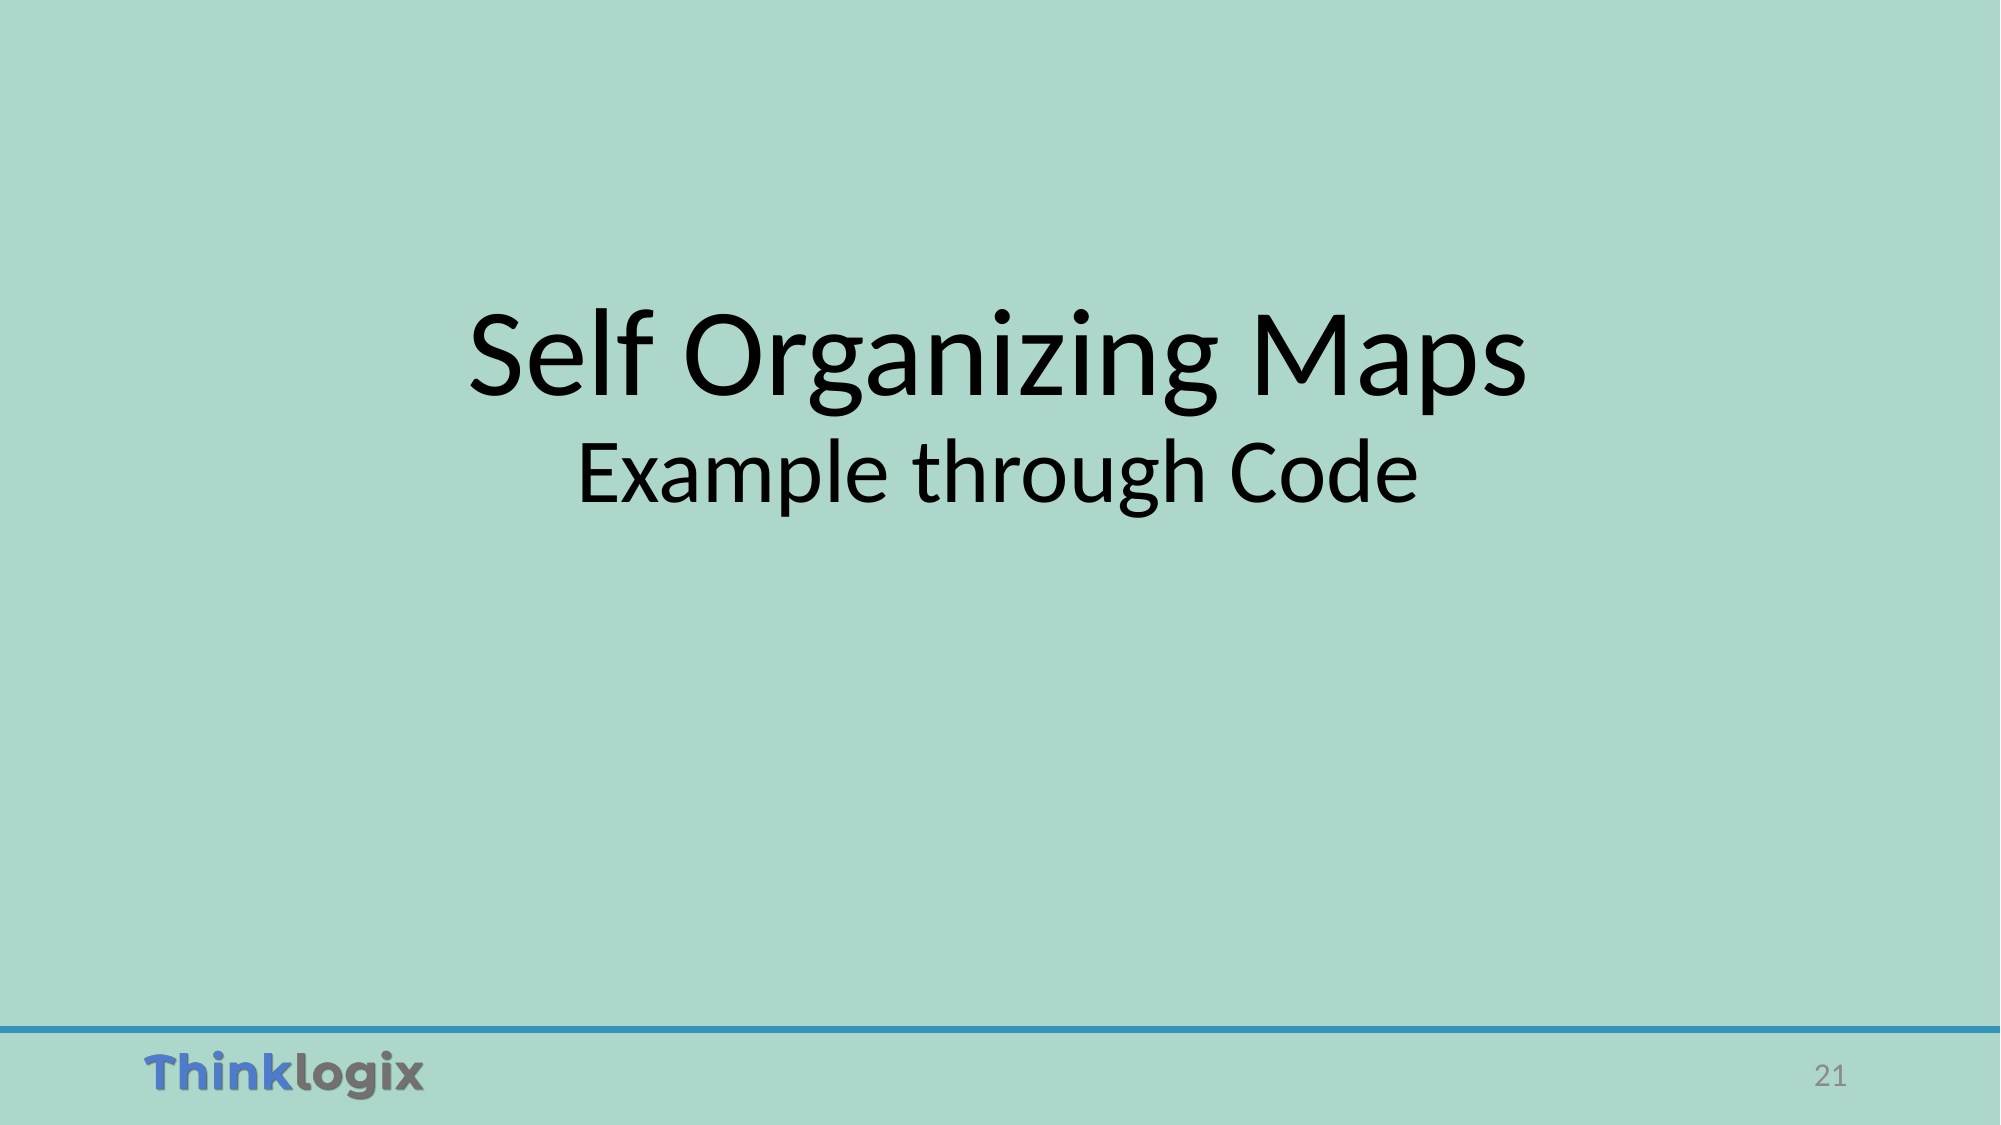

# Self Organizing Maps Example through Code

21